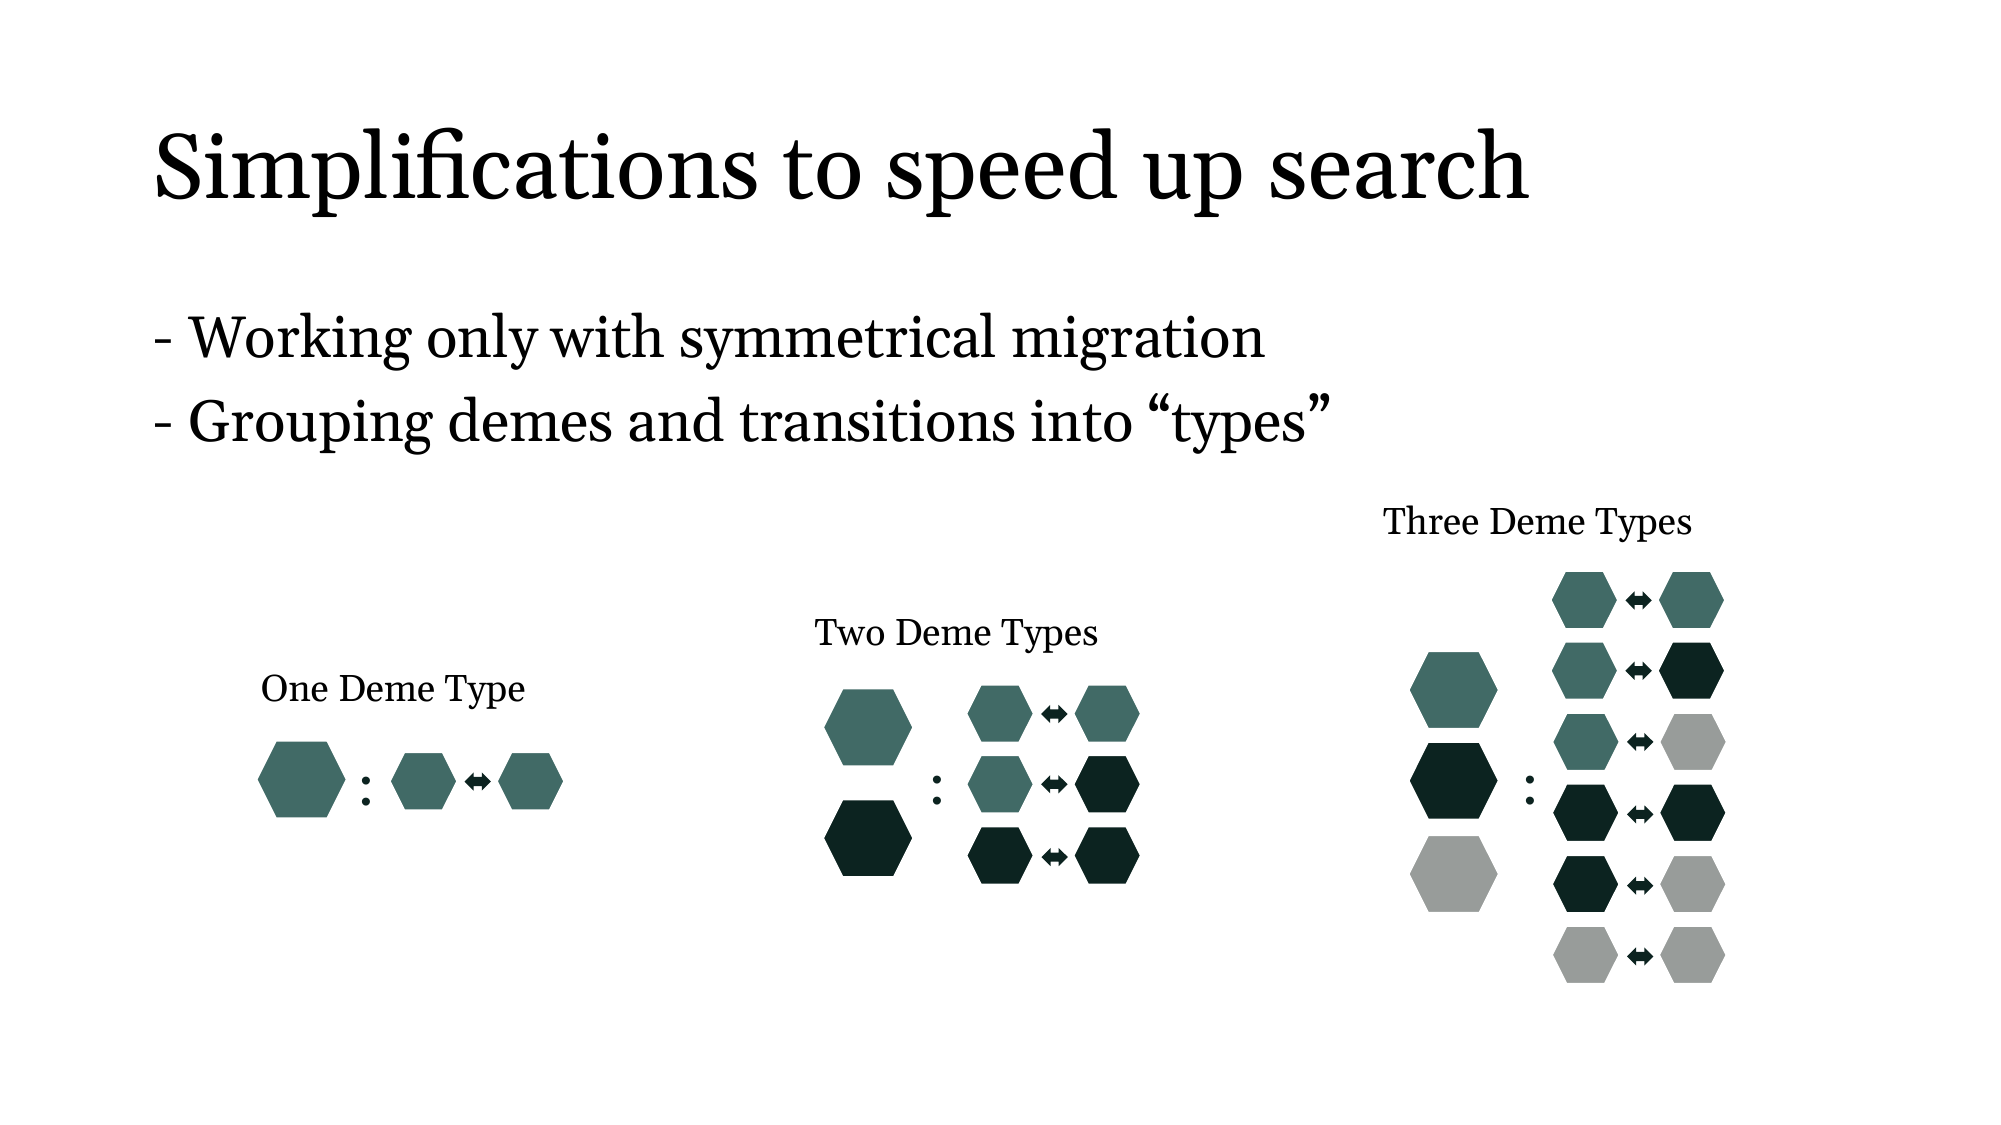

# Simplifications to speed up search
- Working only with symmetrical migration
- Grouping demes and transitions into “types”
Three Deme Types

Two Deme Types

One Deme Type

:
:

: